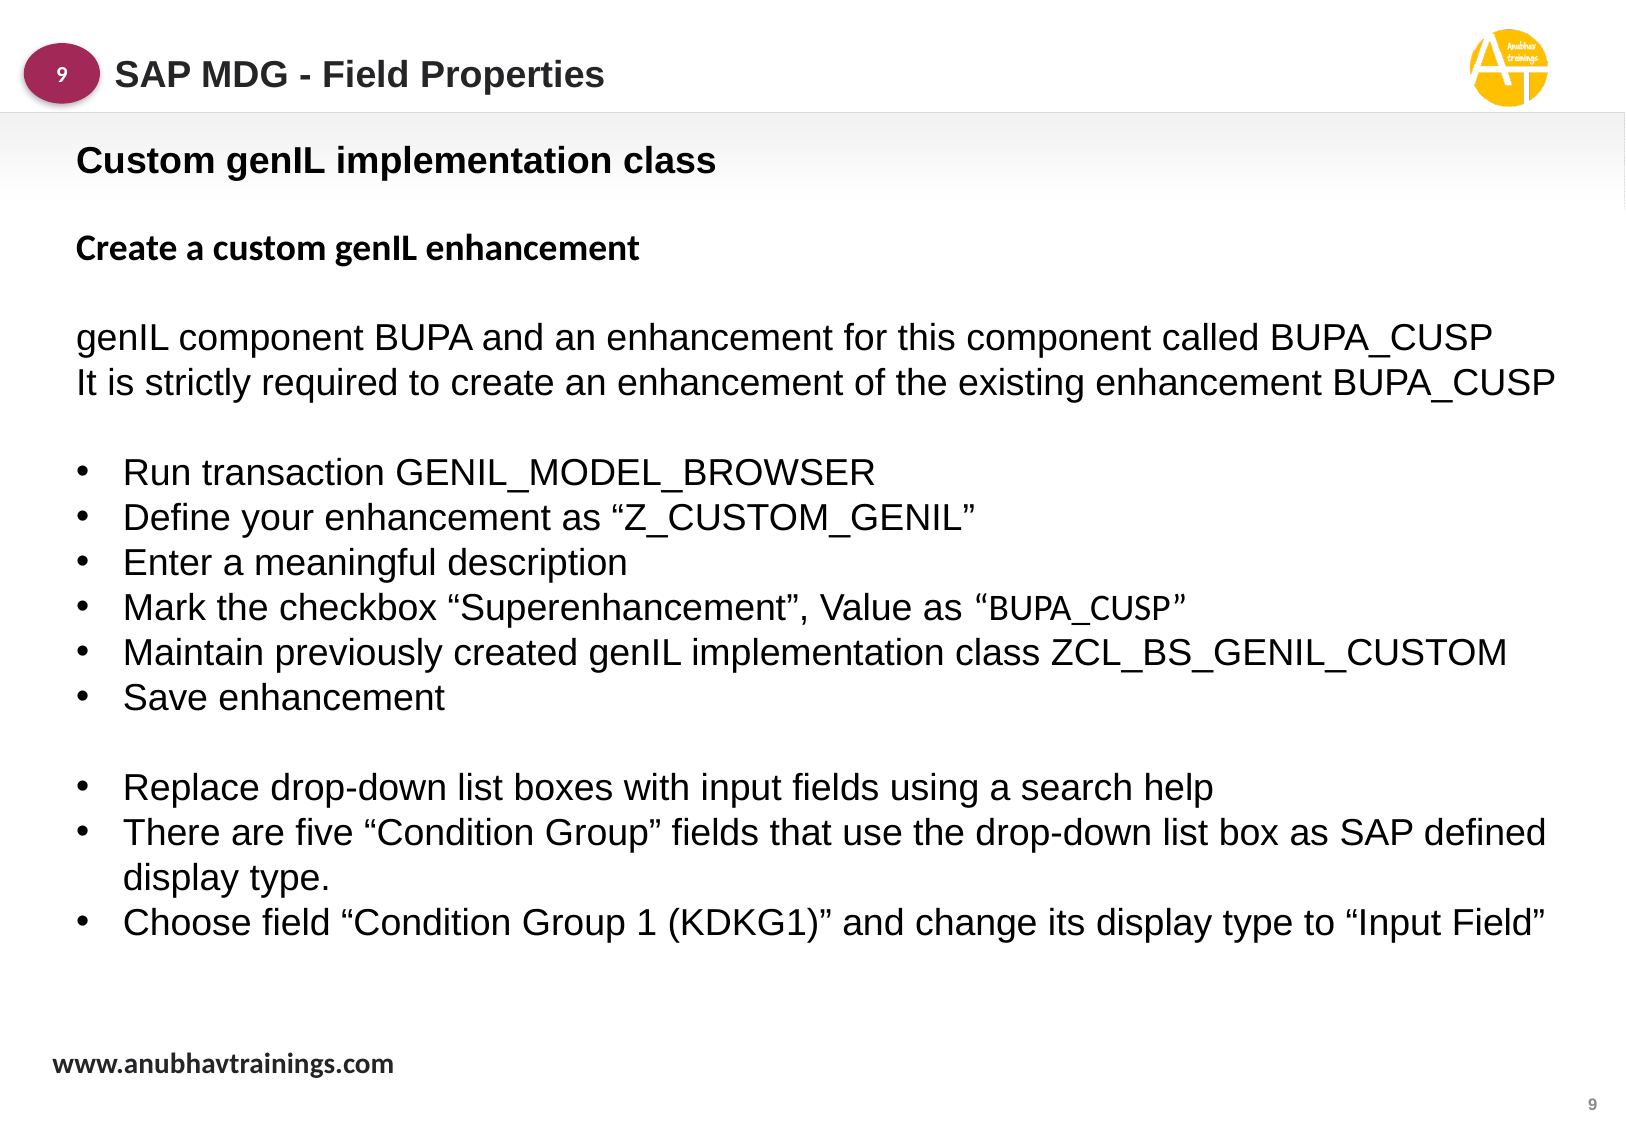

SAP MDG - Field Properties
9
Custom genIL implementation class
Create a custom genIL enhancement

genIL component BUPA and an enhancement for this component called BUPA_CUSP
It is strictly required to create an enhancement of the existing enhancement BUPA_CUSP

Run transaction GENIL_MODEL_BROWSER
Define your enhancement as “Z_CUSTOM_GENIL”
Enter a meaningful description
Mark the checkbox “Superenhancement”, Value as “BUPA_CUSP”
Maintain previously created genIL implementation class ZCL_BS_GENIL_CUSTOM
Save enhancement

Replace drop-down list boxes with input fields using a search help
There are five “Condition Group” fields that use the drop-down list box as SAP defined display type.
Choose field “Condition Group 1 (KDKG1)” and change its display type to “Input Field”